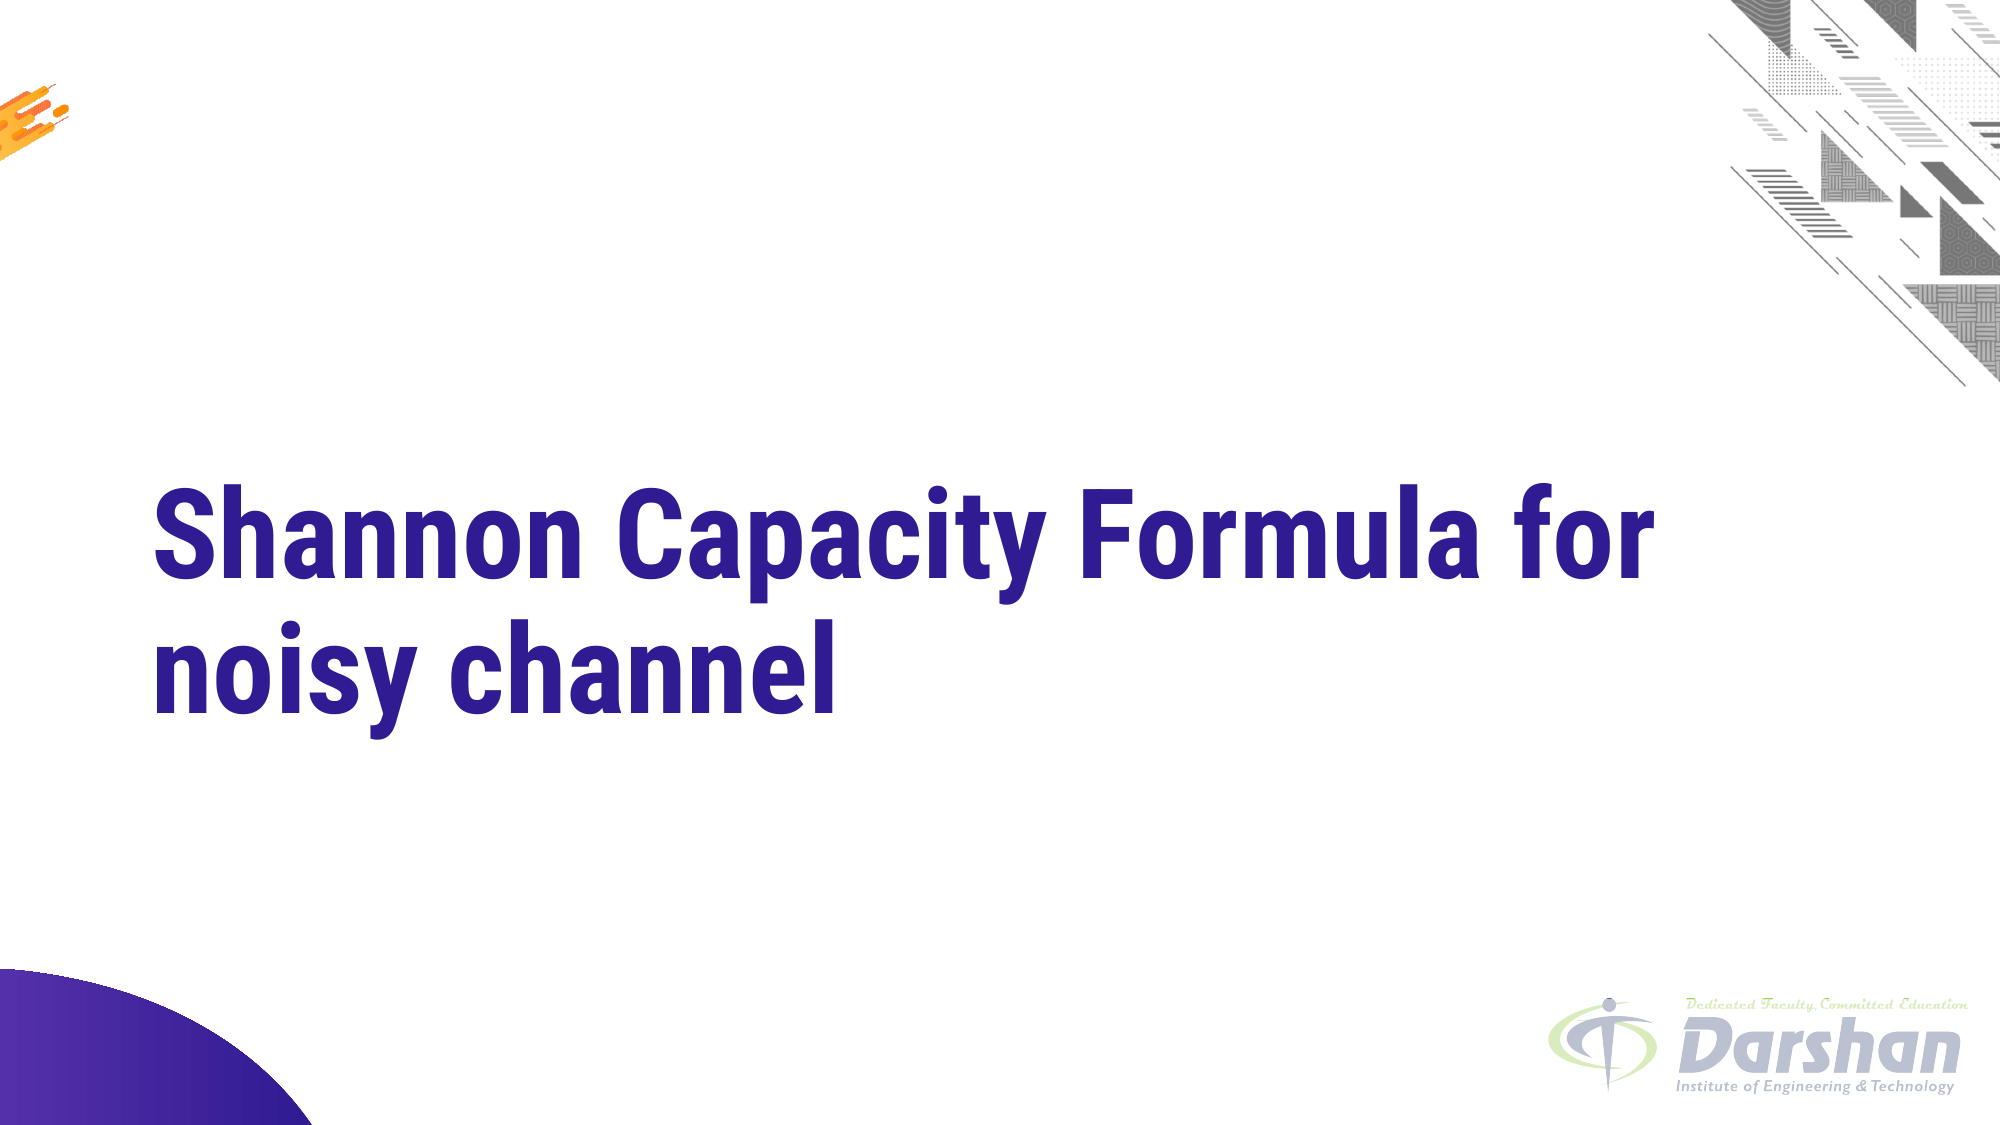

# Shannon Capacity Formula for noisy channel